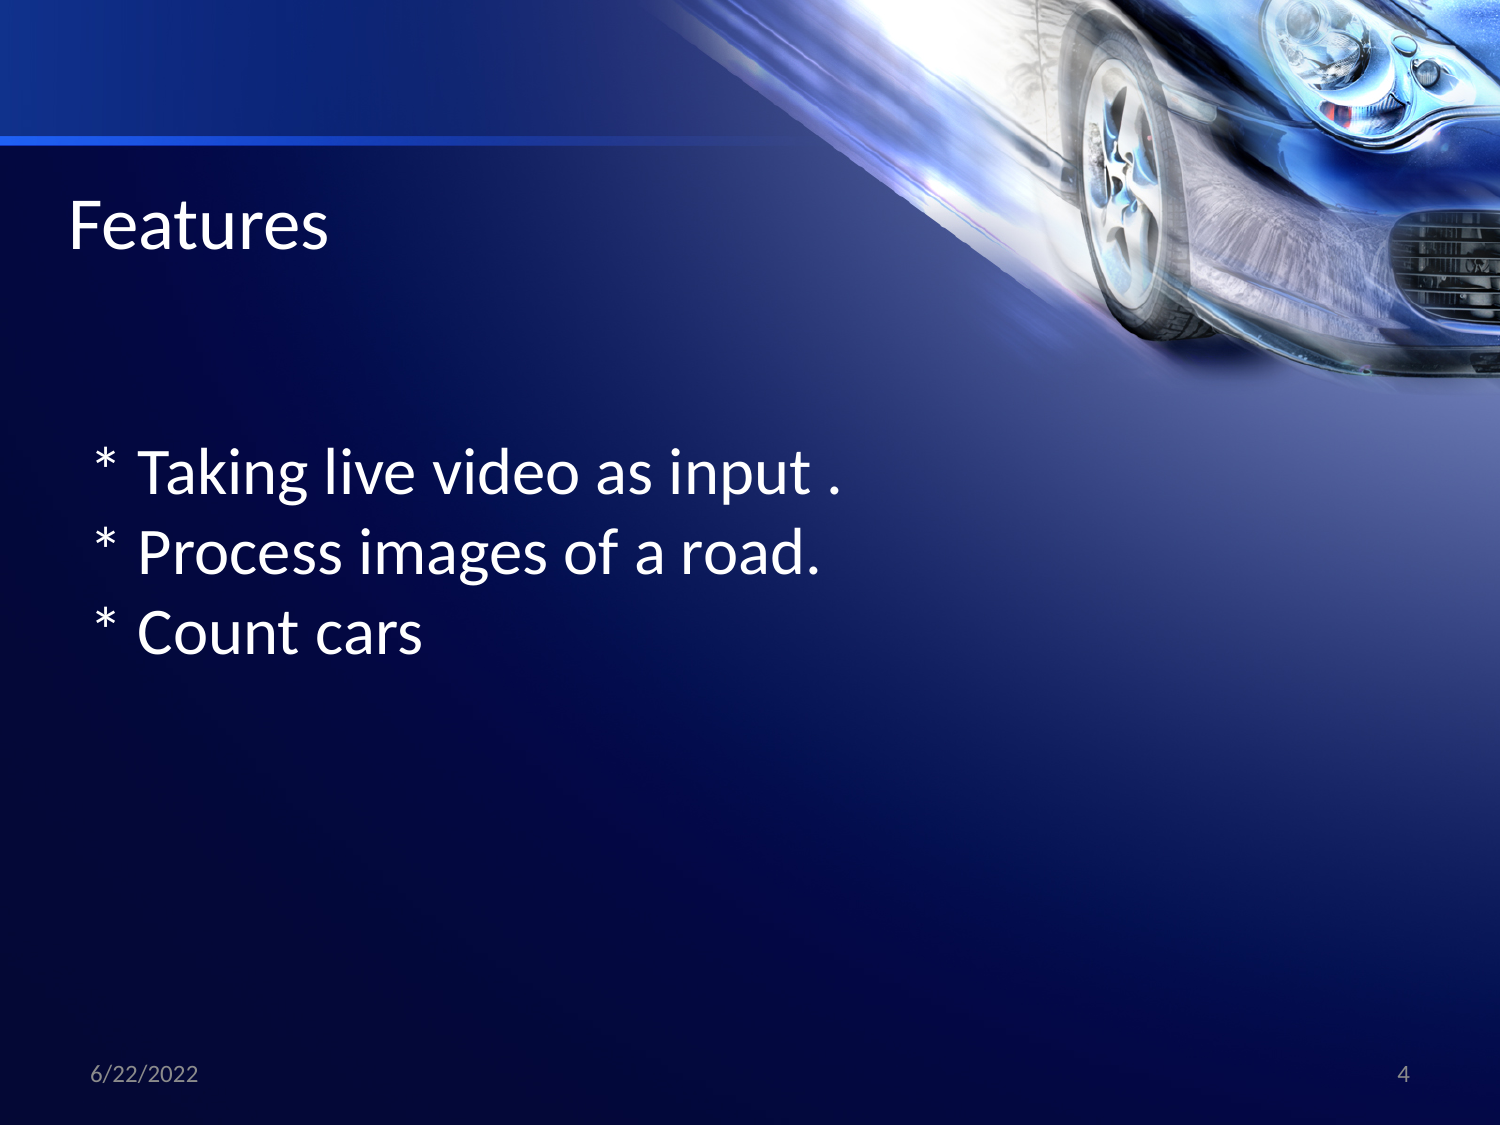

# Features
* Taking live video as input .
* Process images of a road.
* Count cars

6/22/2022
4